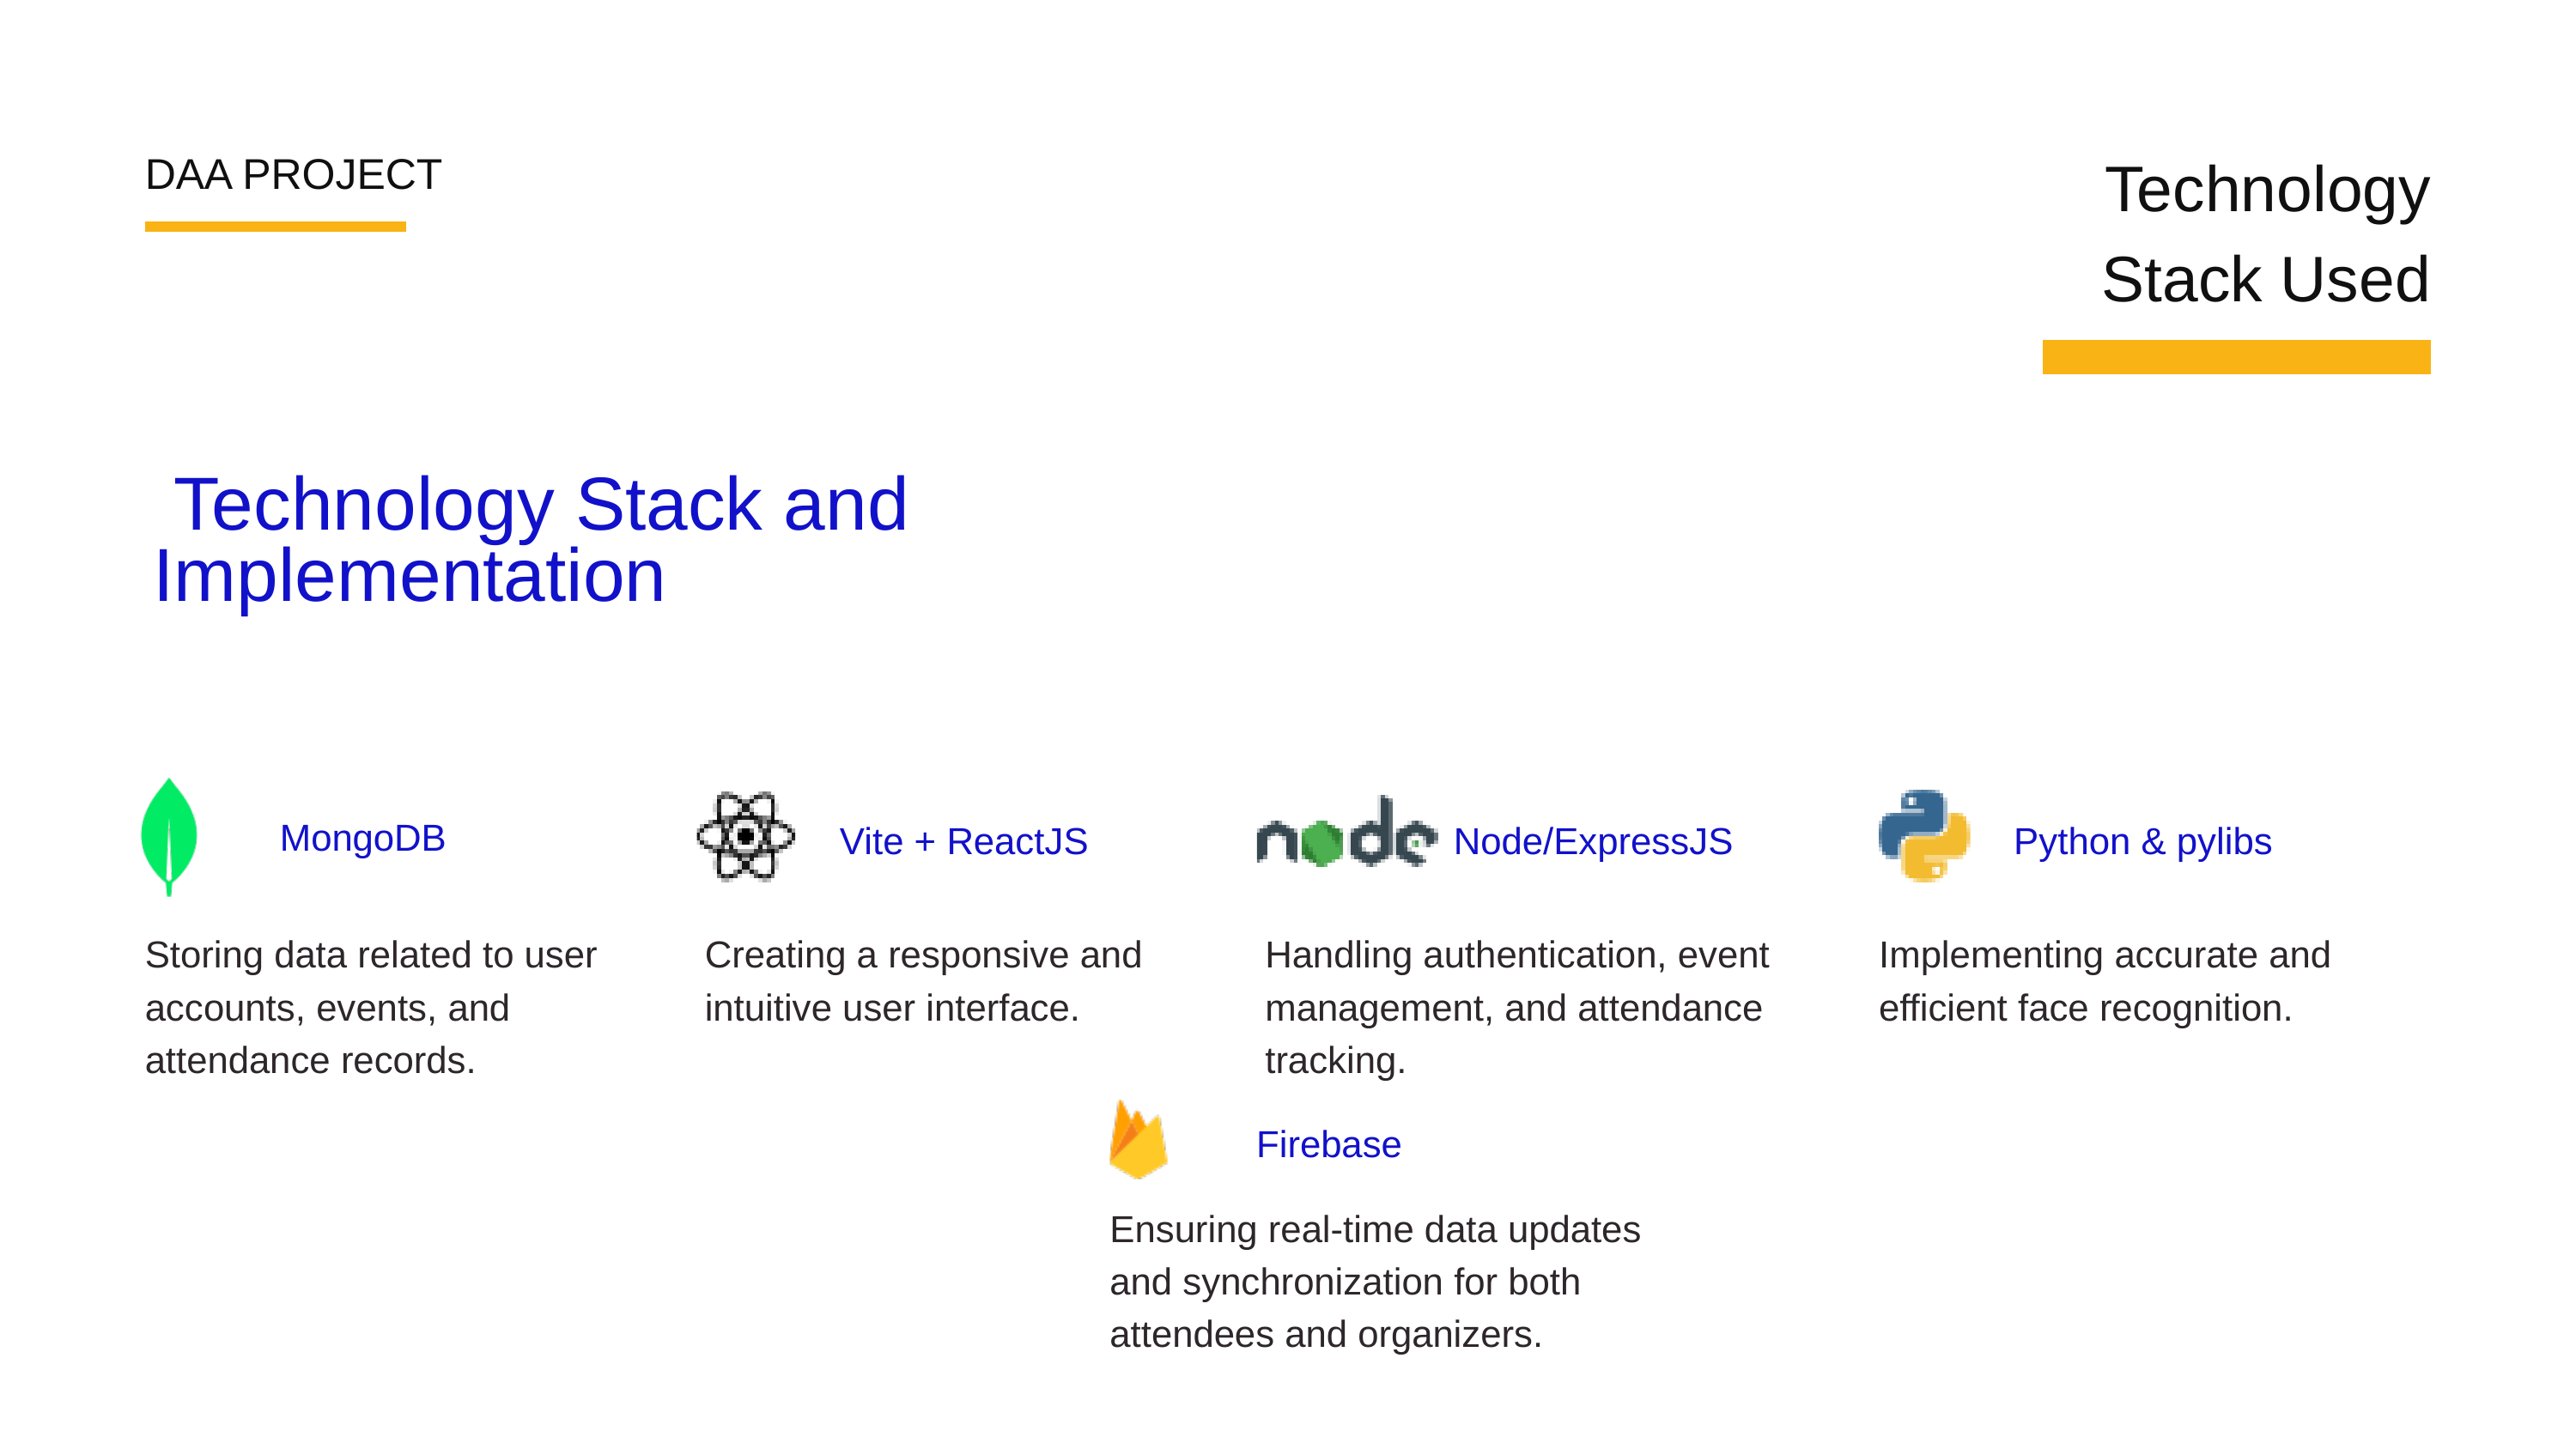

Technology Stack Used
DAA PROJECT

 Technology Stack and Implementation

MongoDB
Vite + ReactJS
Node/ExpressJS
Python & pylibs
Storing data related to user accounts, events, and attendance records.
Creating a responsive and intuitive user interface.
Handling authentication, event management, and attendance tracking.
Implementing accurate and efficient face recognition.

Firebase
Ensuring real-time data updates and synchronization for both attendees and organizers.